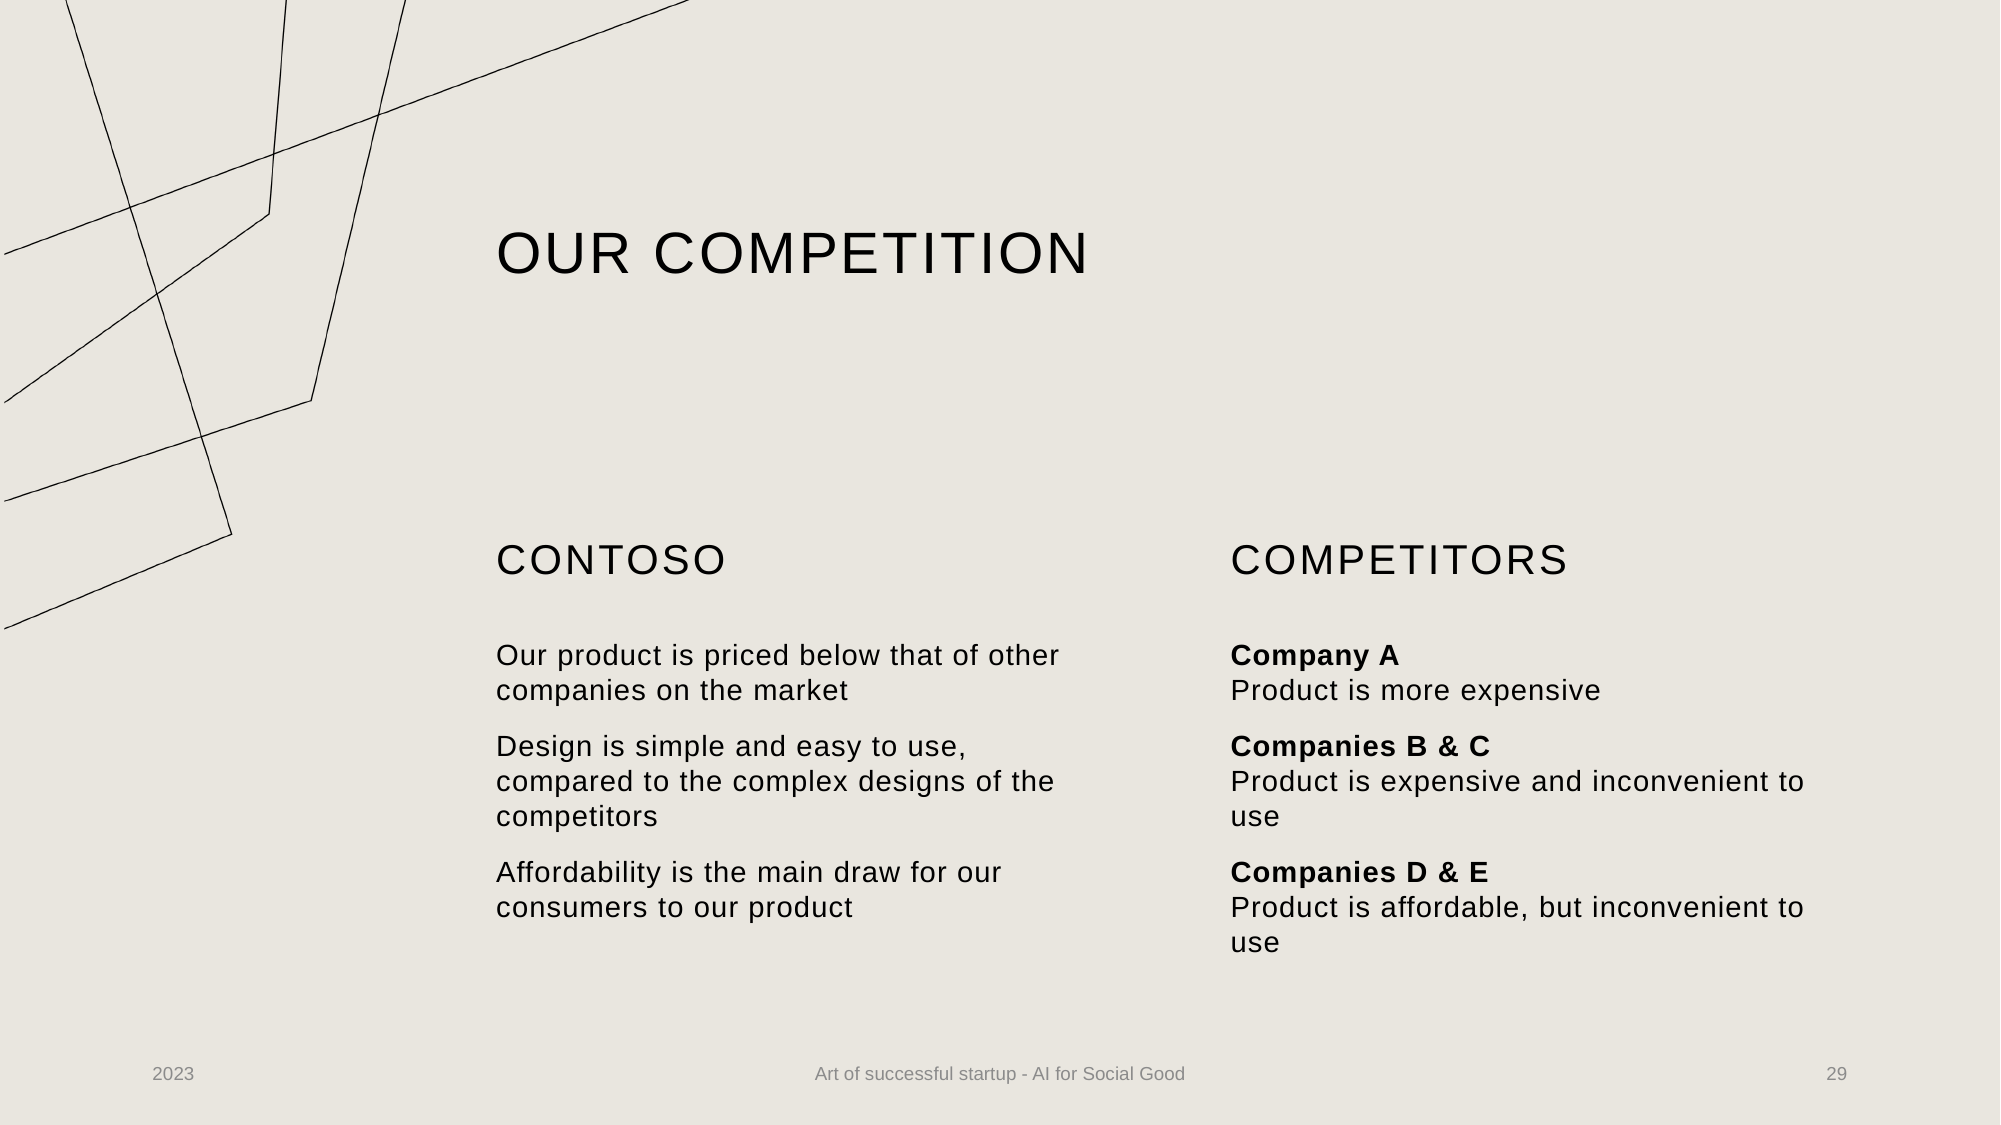

# OUR COMPETITION
CONTOSO
COMPETITORS
Our product is priced below that of other companies on the market
Design is simple and easy to use, compared to the complex designs of the competitors
Affordability is the main draw for our consumers to our product
Company A
Product is more expensive
Companies B & C
Product is expensive and inconvenient to use
Companies D & E
Product is affordable, but inconvenient to use
2023
Art of successful startup - AI for Social Good
29